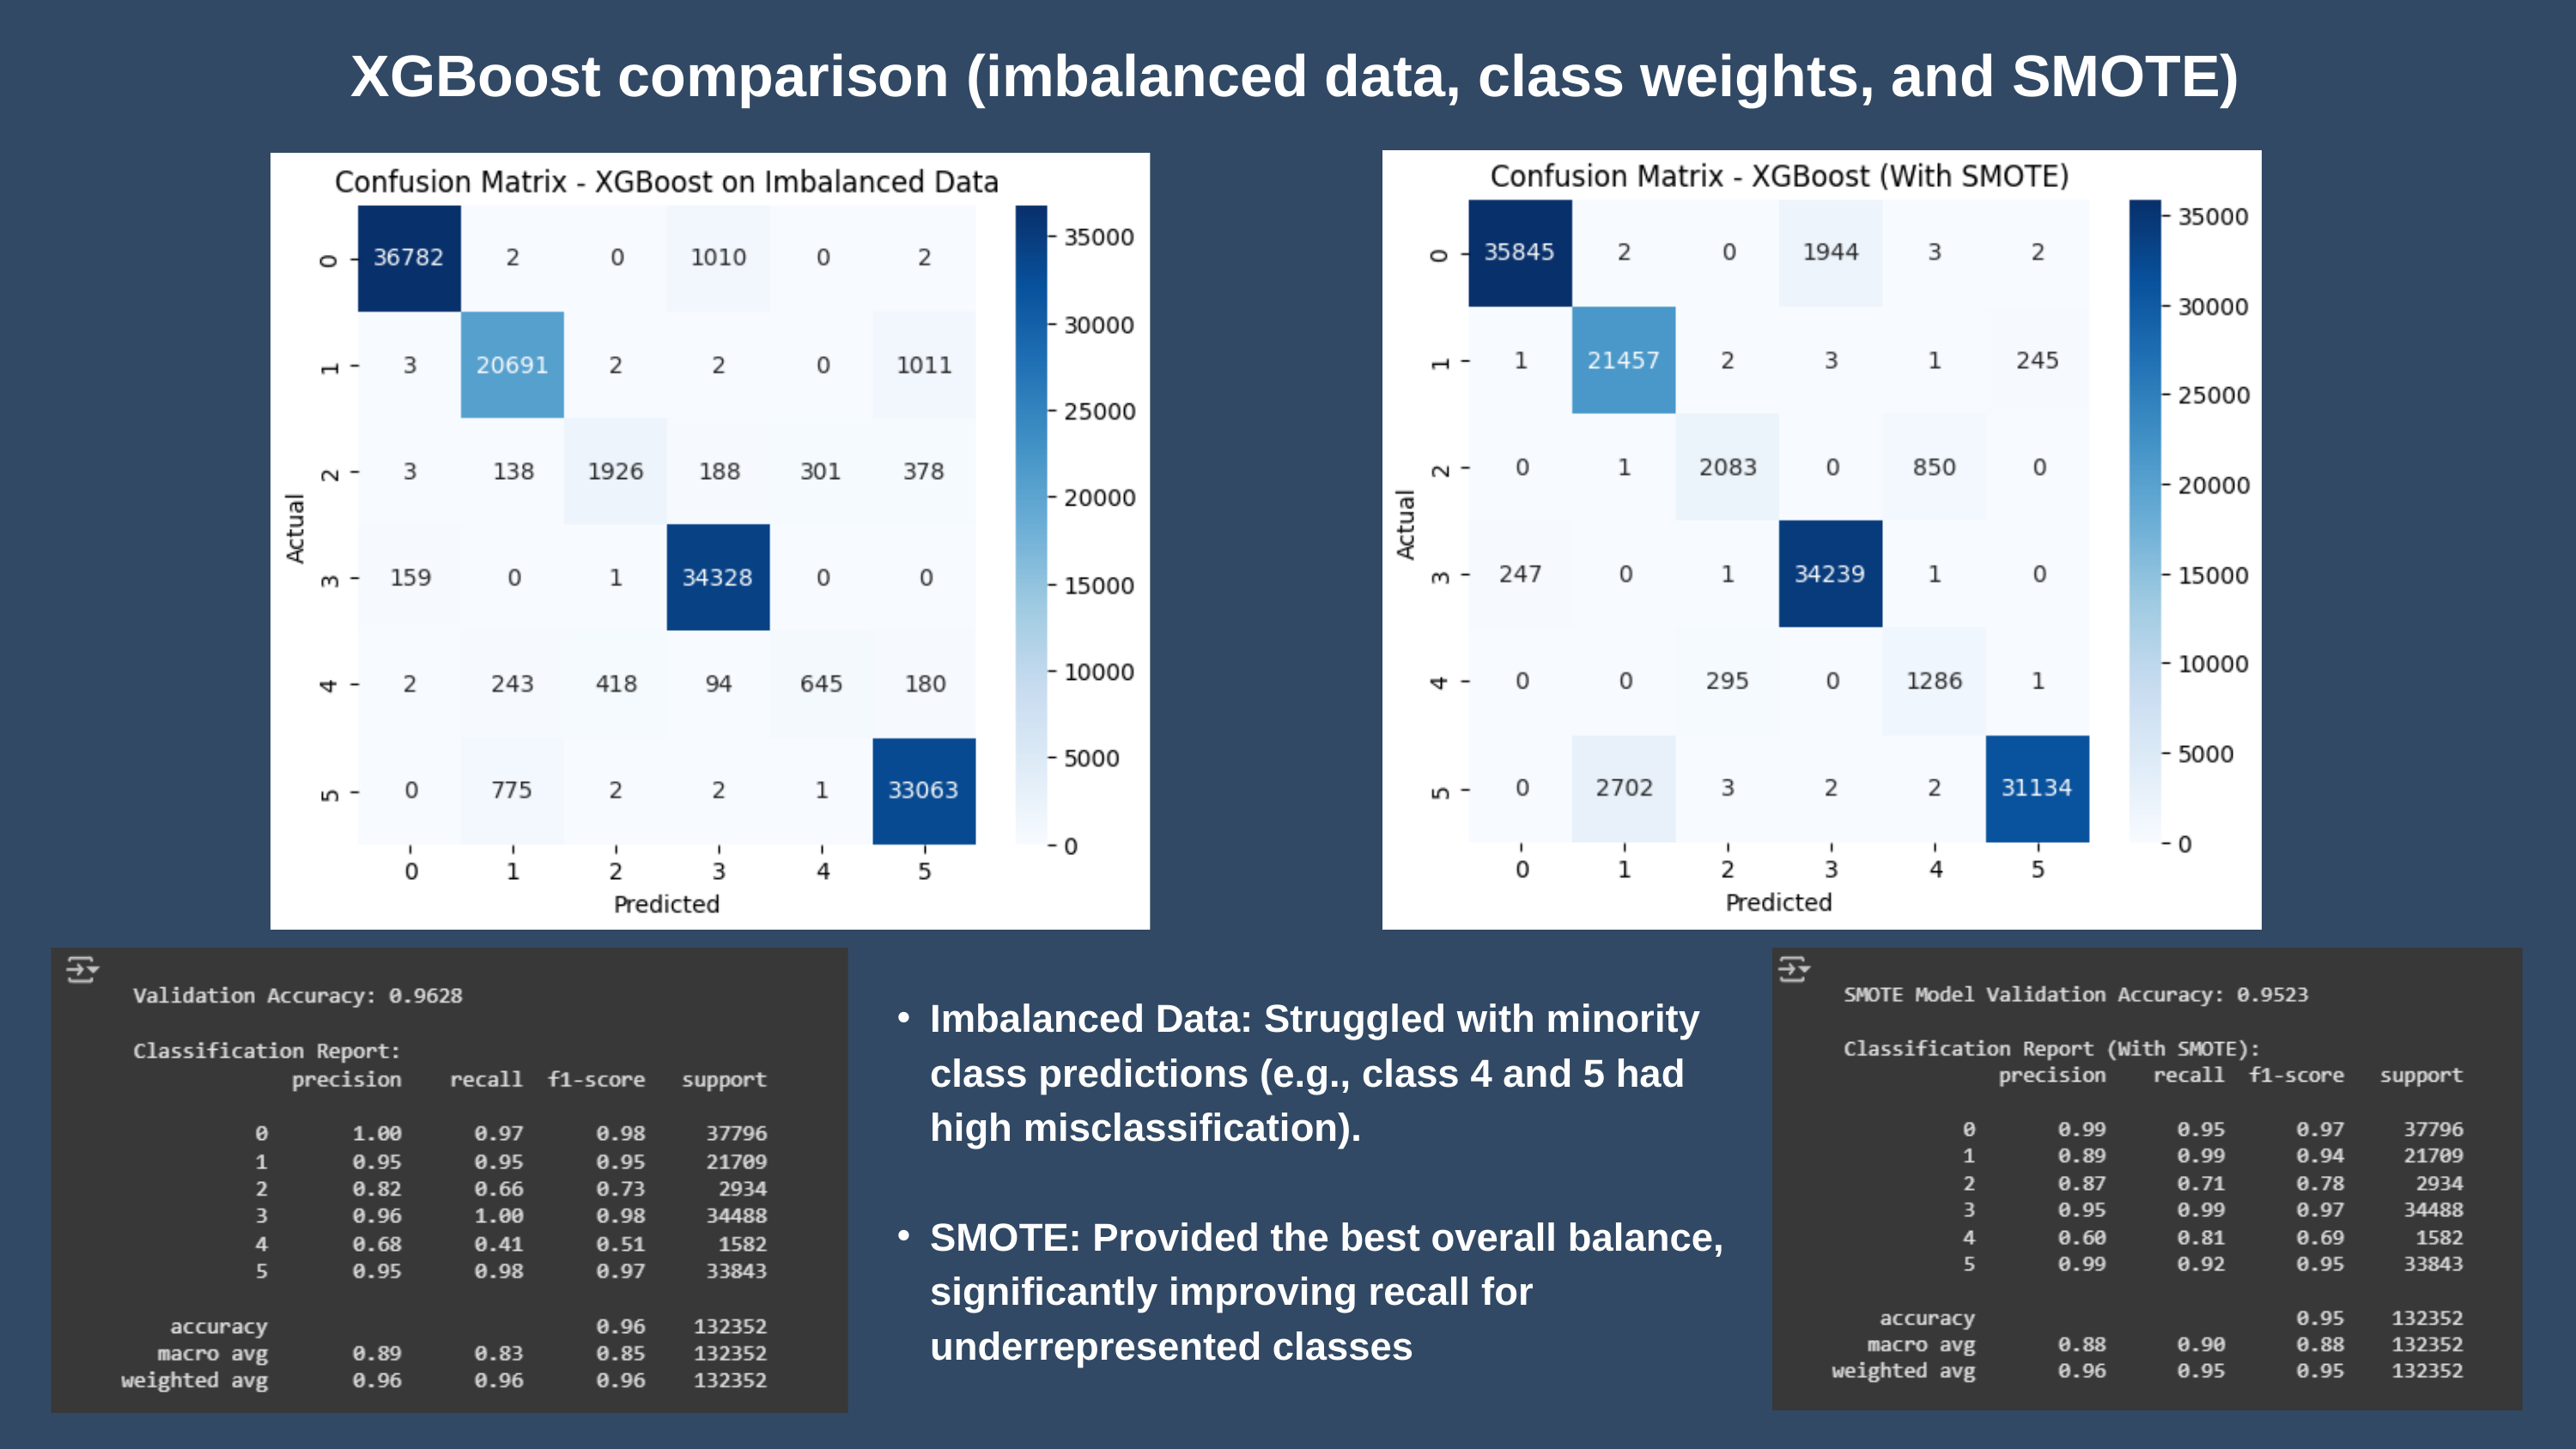

XGBoost comparison (imbalanced data, class weights, and SMOTE)

Imbalanced Data: Struggled with minority class predictions (e.g., class 4 and 5 had high misclassification).

SMOTE: Provided the best overall balance, significantly improving recall for underrepresented classes